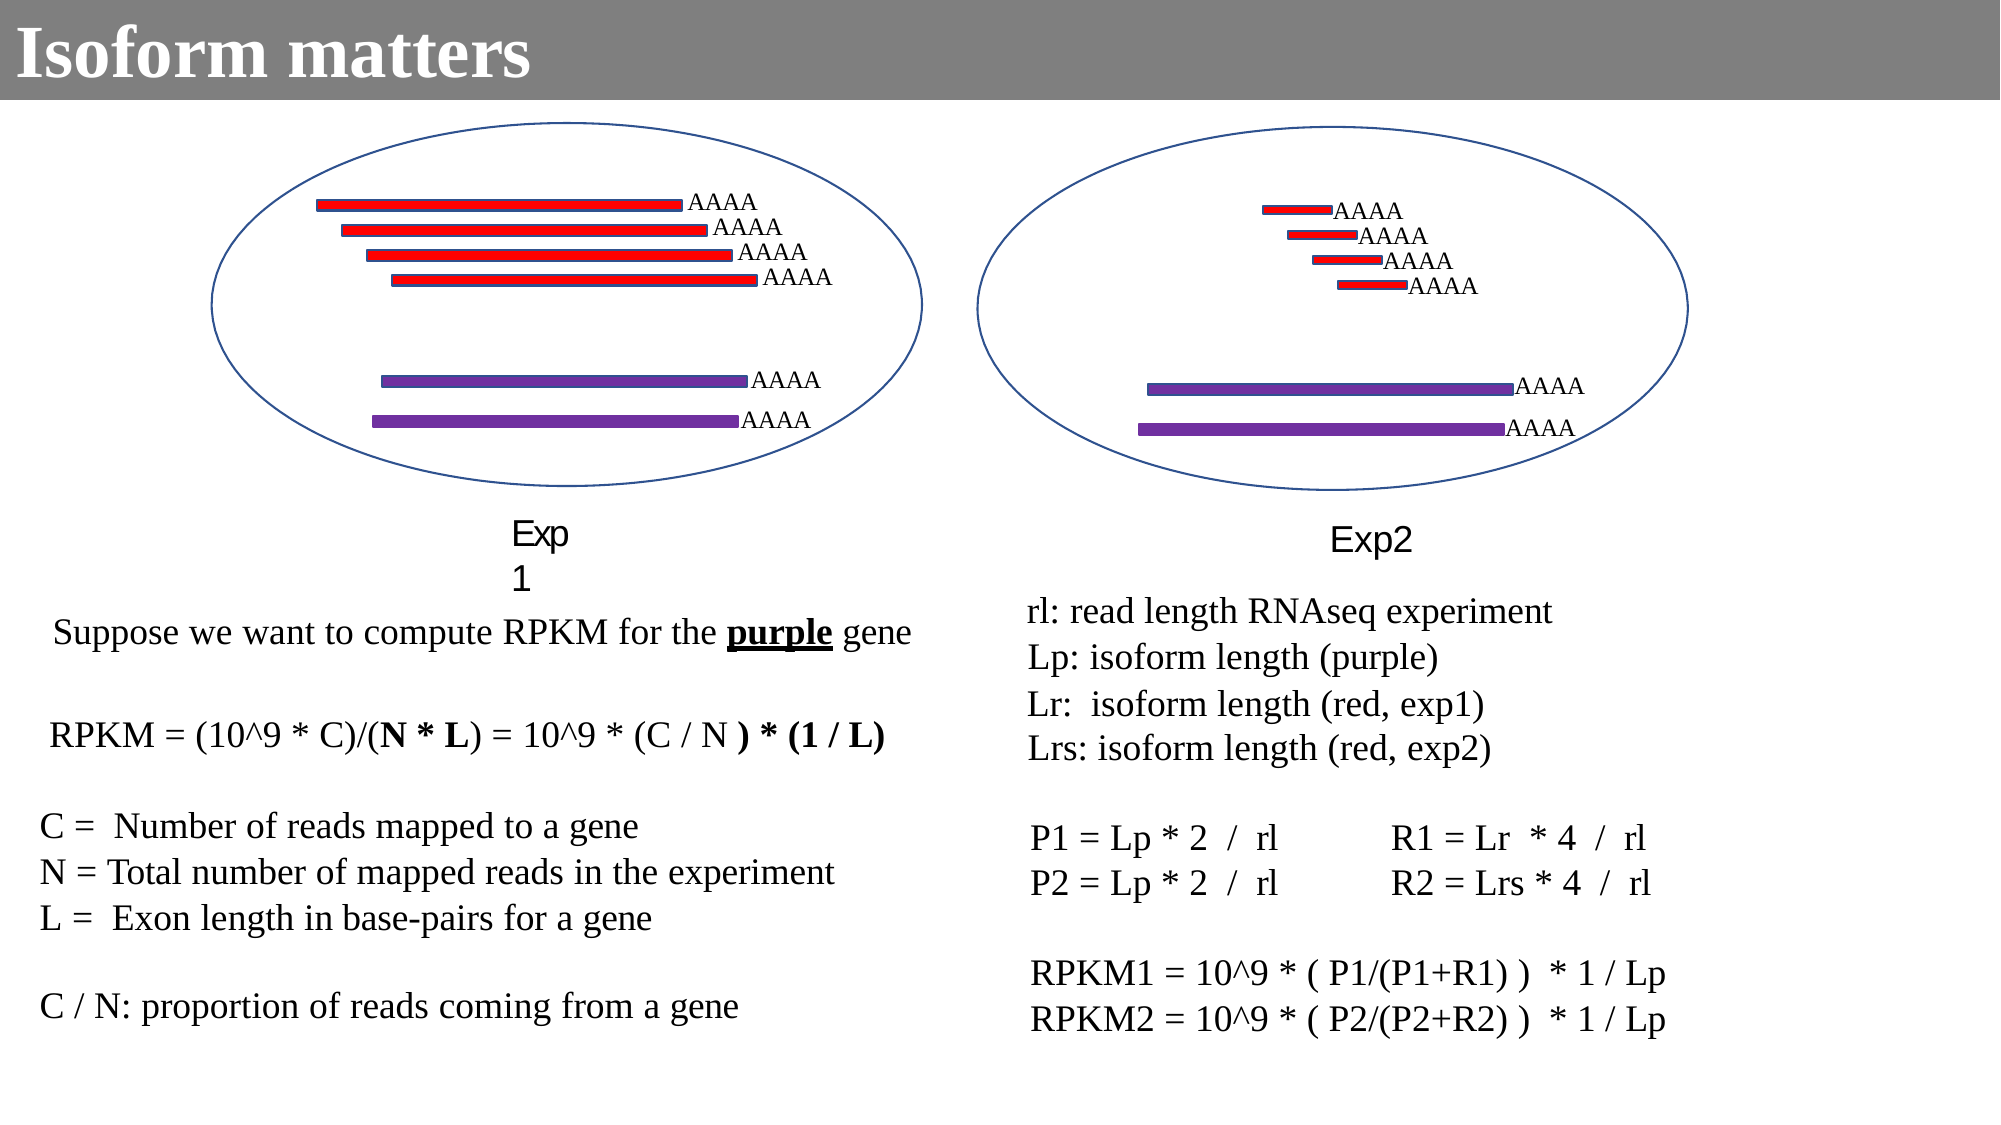

# Isoform matters

AAAA
AAAA

AAAA
AAAA
AAAA
AAAA

AAAA
AAAA

AAAA
AAAA

AAAA
AAAA

Exp2
rl: read length RNAseq experiment Lp: isoform length (purple)
Lr: isoform length (red, exp1) Lrs: isoform length (red, exp2)
Exp1
Suppose we want to compute RPKM for the purple gene
RPKM = (10^9 * C)/(N * L) = 10^9 * (C / N ) * (1 / L)
C = Number of reads mapped to a gene
N = Total number of mapped reads in the experiment L = Exon length in base-pairs for a gene
P1 = Lp * 2 / rl P2 = Lp * 2 / rl
R1 = Lr * 4 / rl R2 = Lrs * 4 / rl
RPKM1 = 10^9 * ( P1/(P1+R1) ) * 1 / Lp RPKM2 = 10^9 * ( P2/(P2+R2) ) * 1 / Lp
C / N: proportion of reads coming from a gene